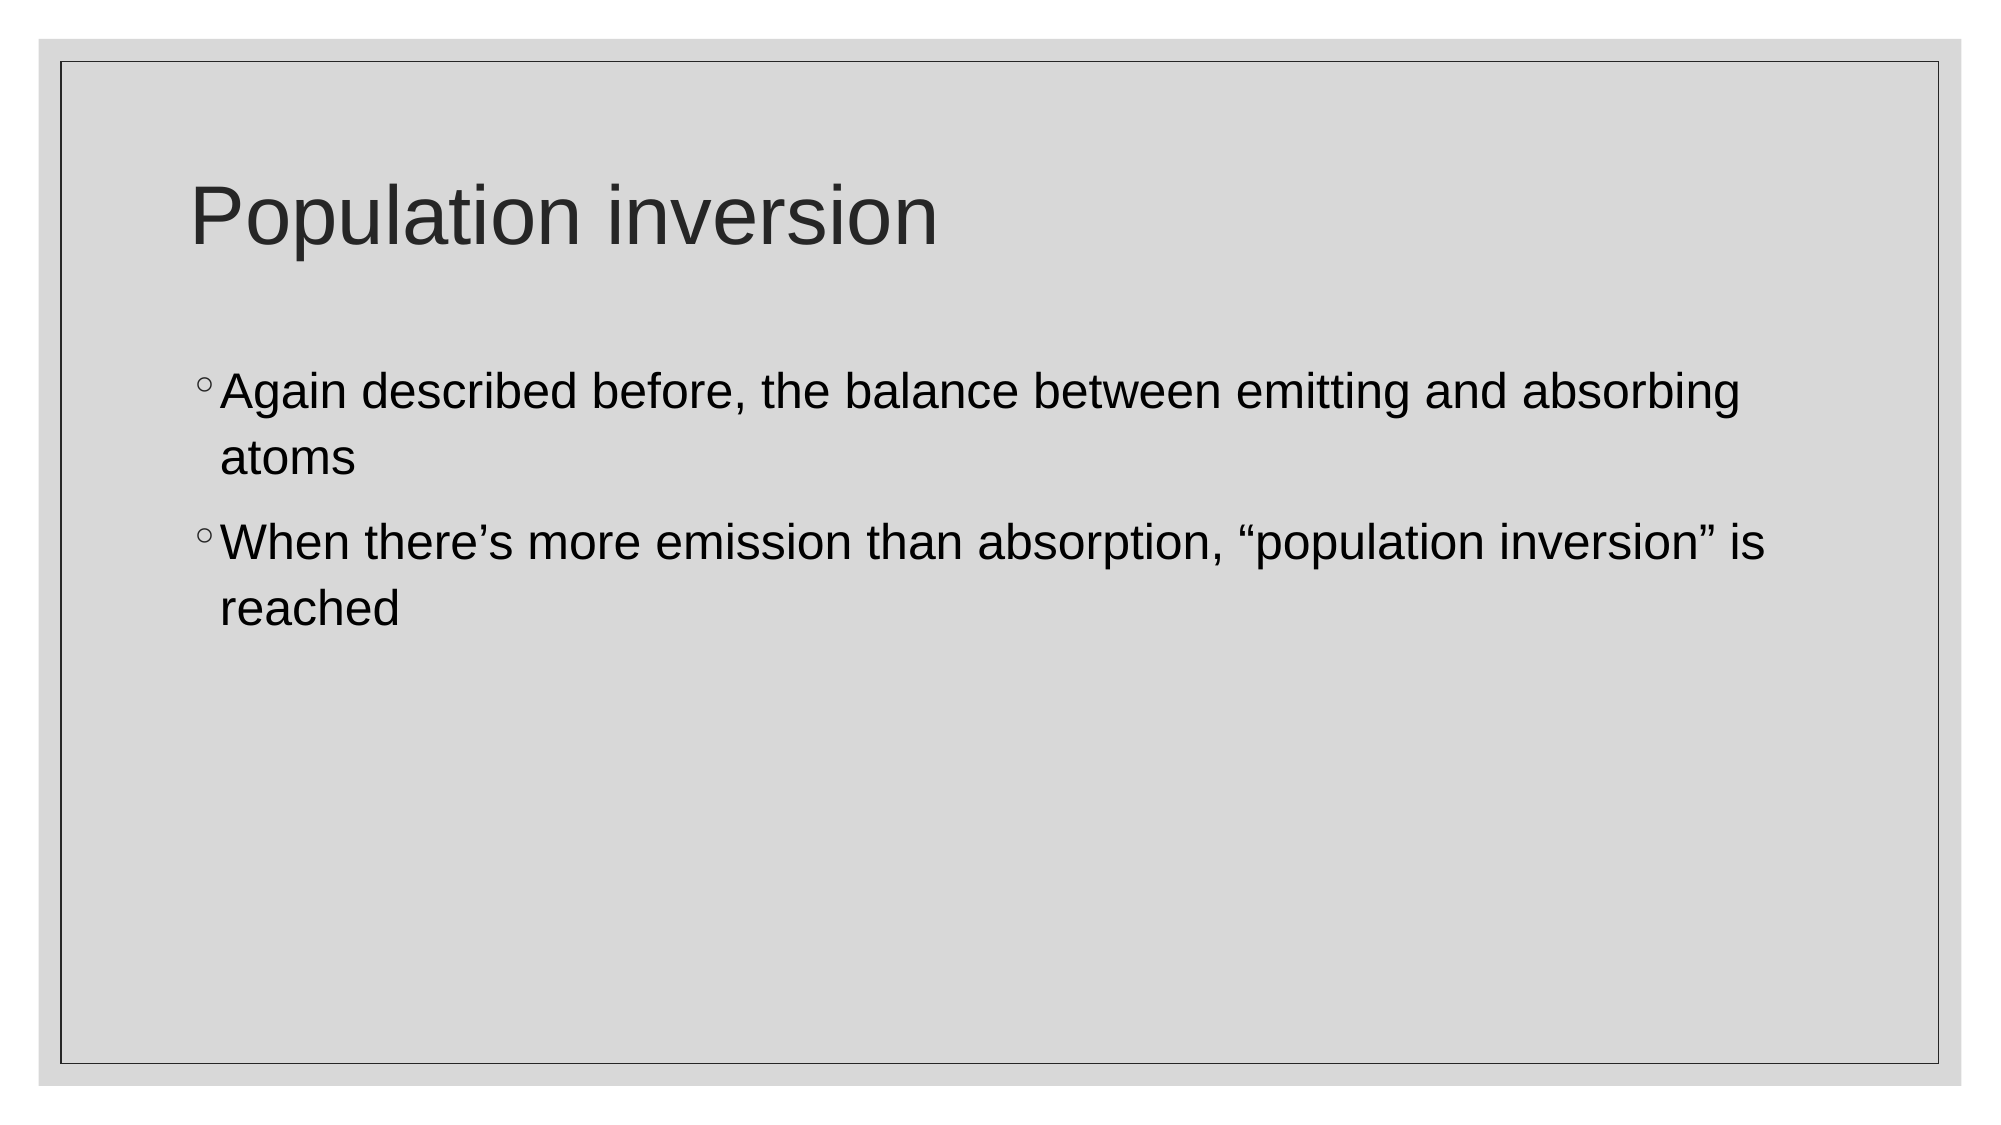

# Population inversion
Again described before, the balance between emitting and absorbing atoms
When there’s more emission than absorption, “population inversion” is reached